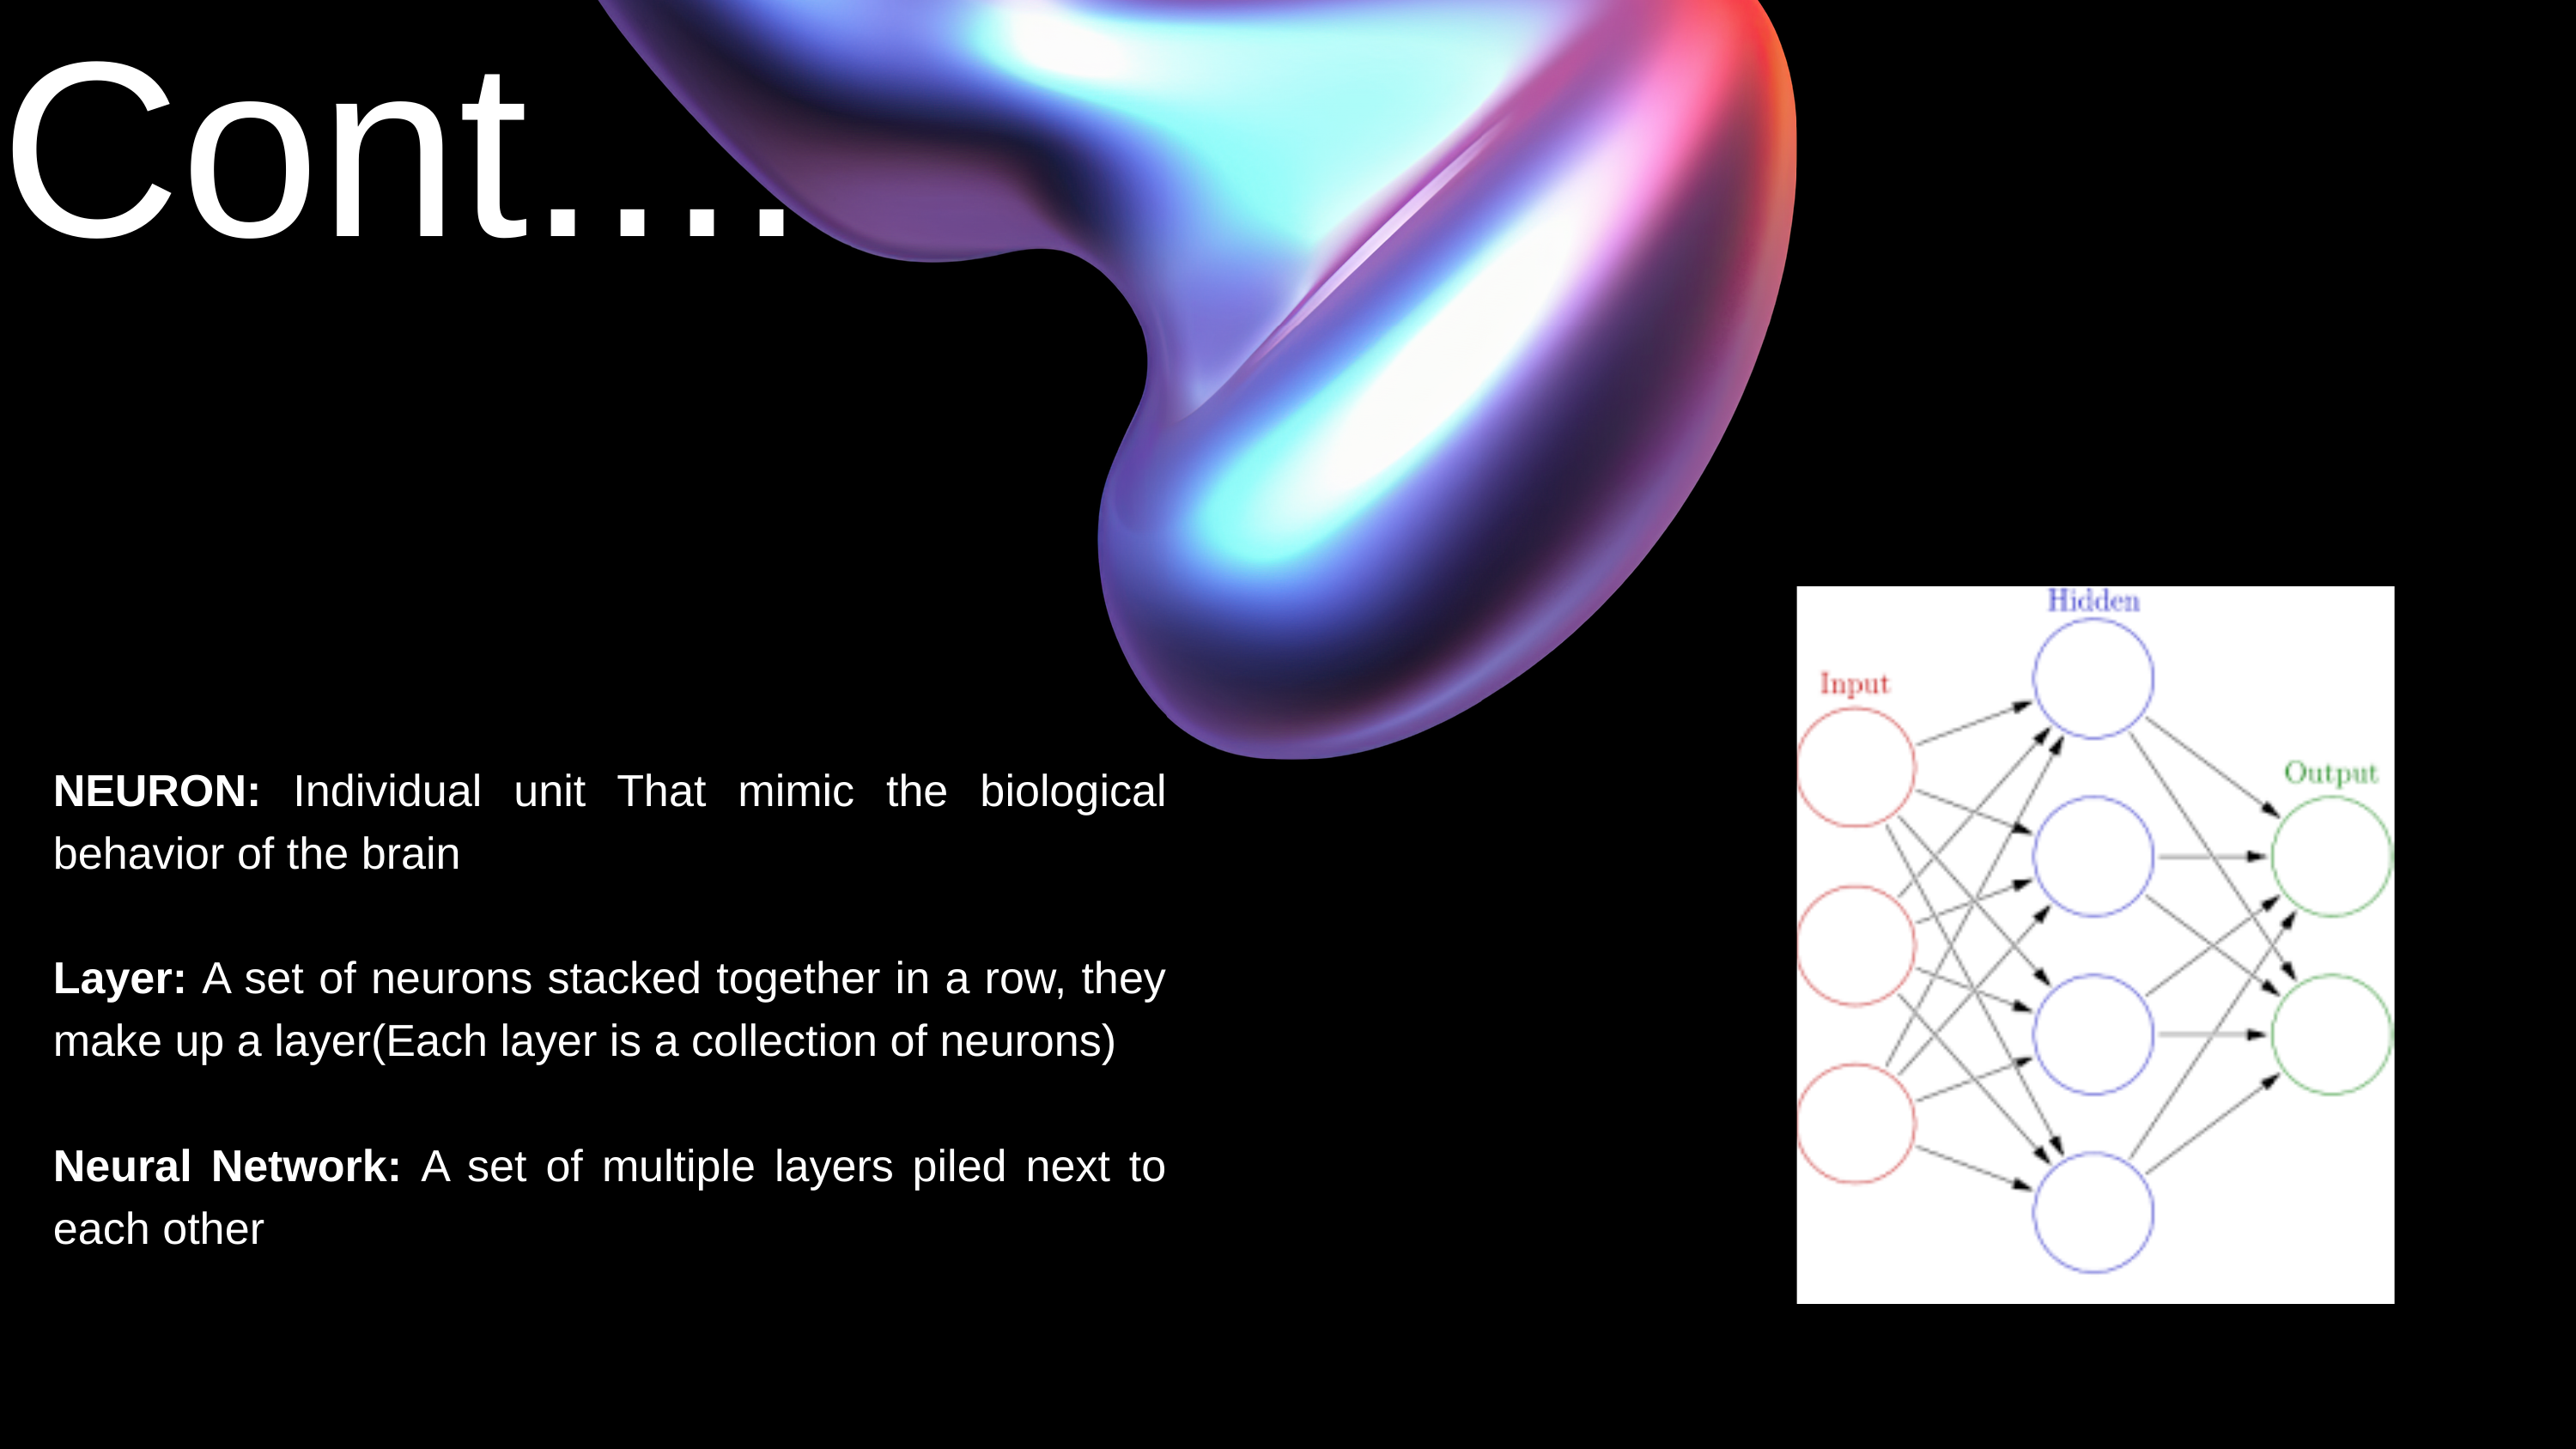

Cont....

NEURON: Individual unit That mimic the biological behavior of the brain

Layer: A set of neurons stacked together in a row, they make up a layer(Each layer is a collection of neurons)

Neural Network: A set of multiple layers piled next to each other